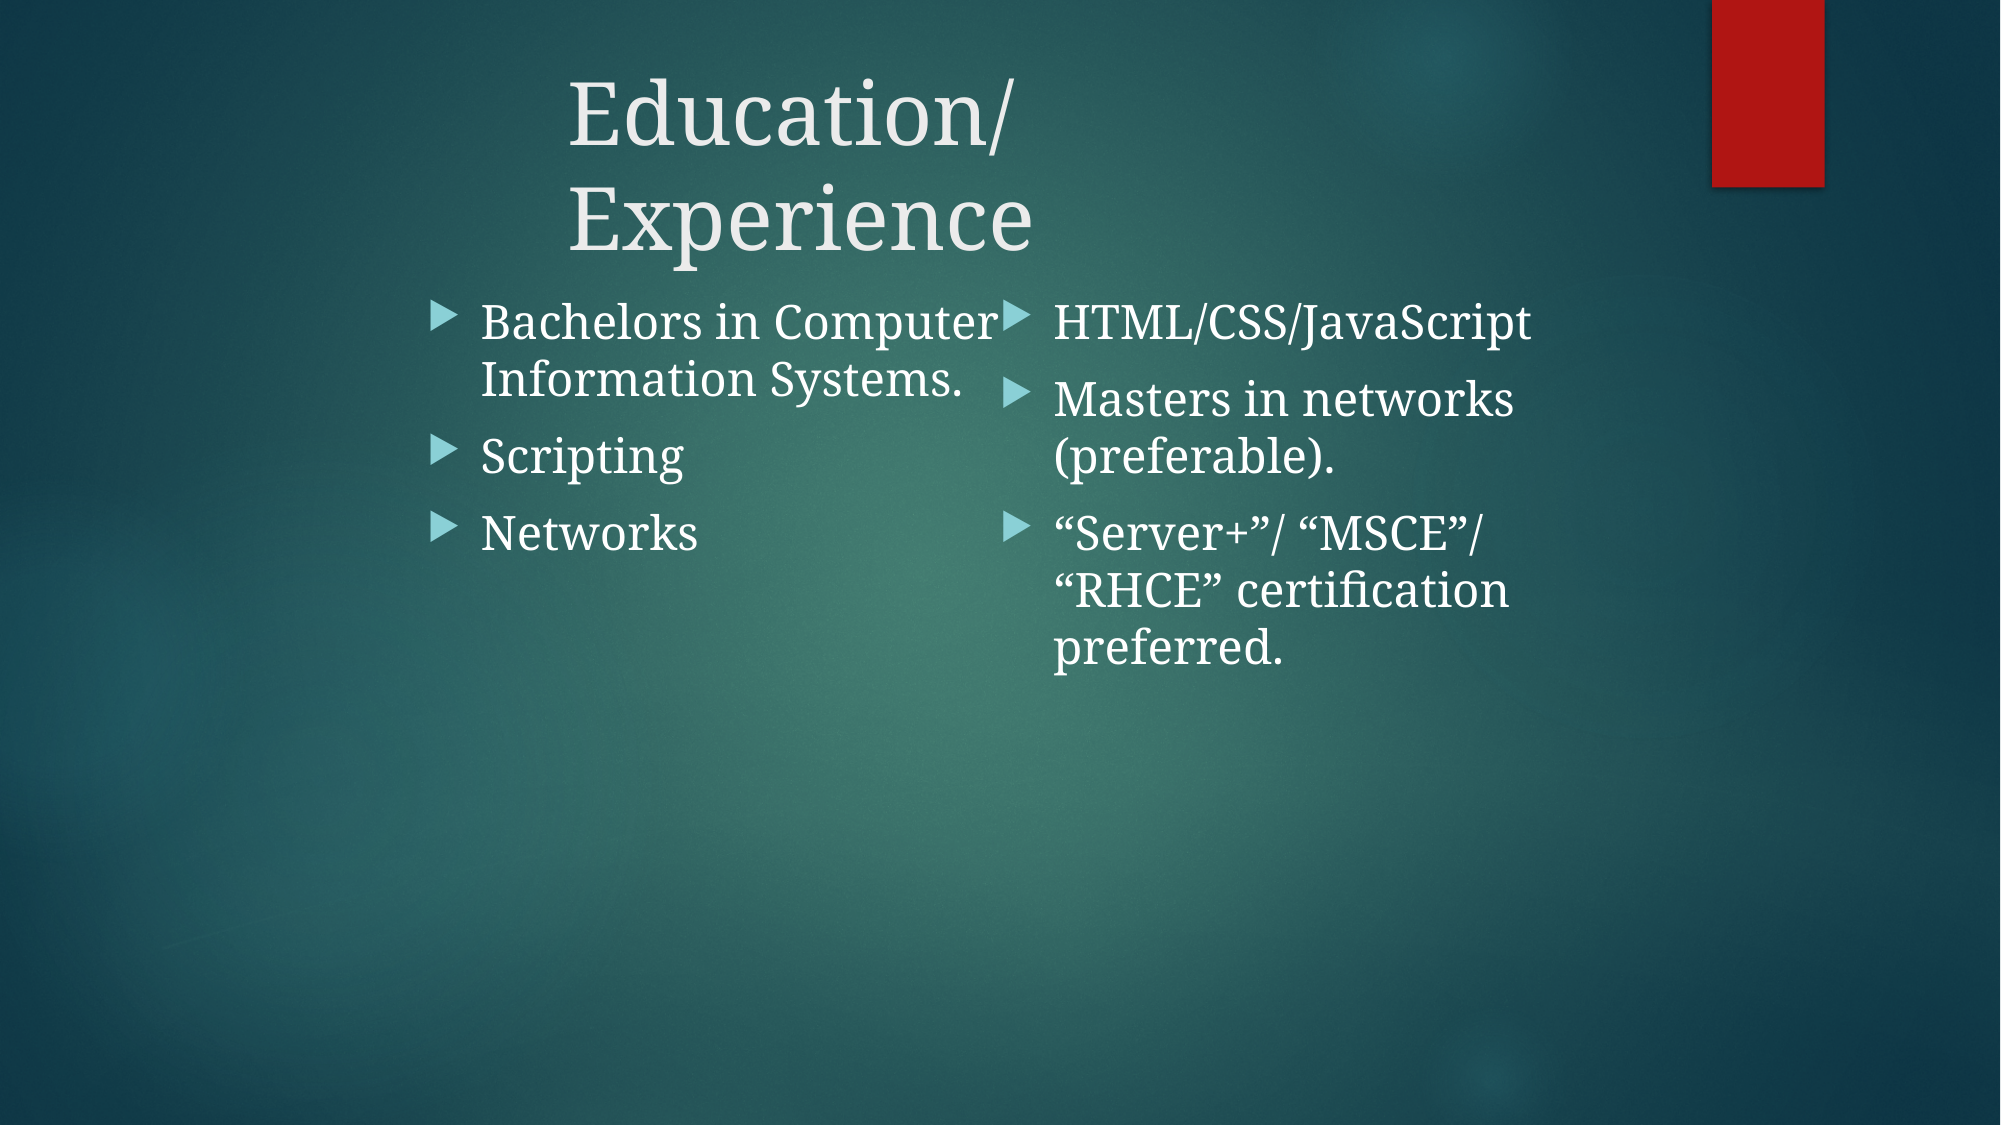

# Education/Experience
Bachelors in Computer Information Systems.
Scripting
Networks

HTML/CSS/JavaScript
Masters in networks (preferable).
“Server+”/ “MSCE”/ “RHCE” certification preferred.